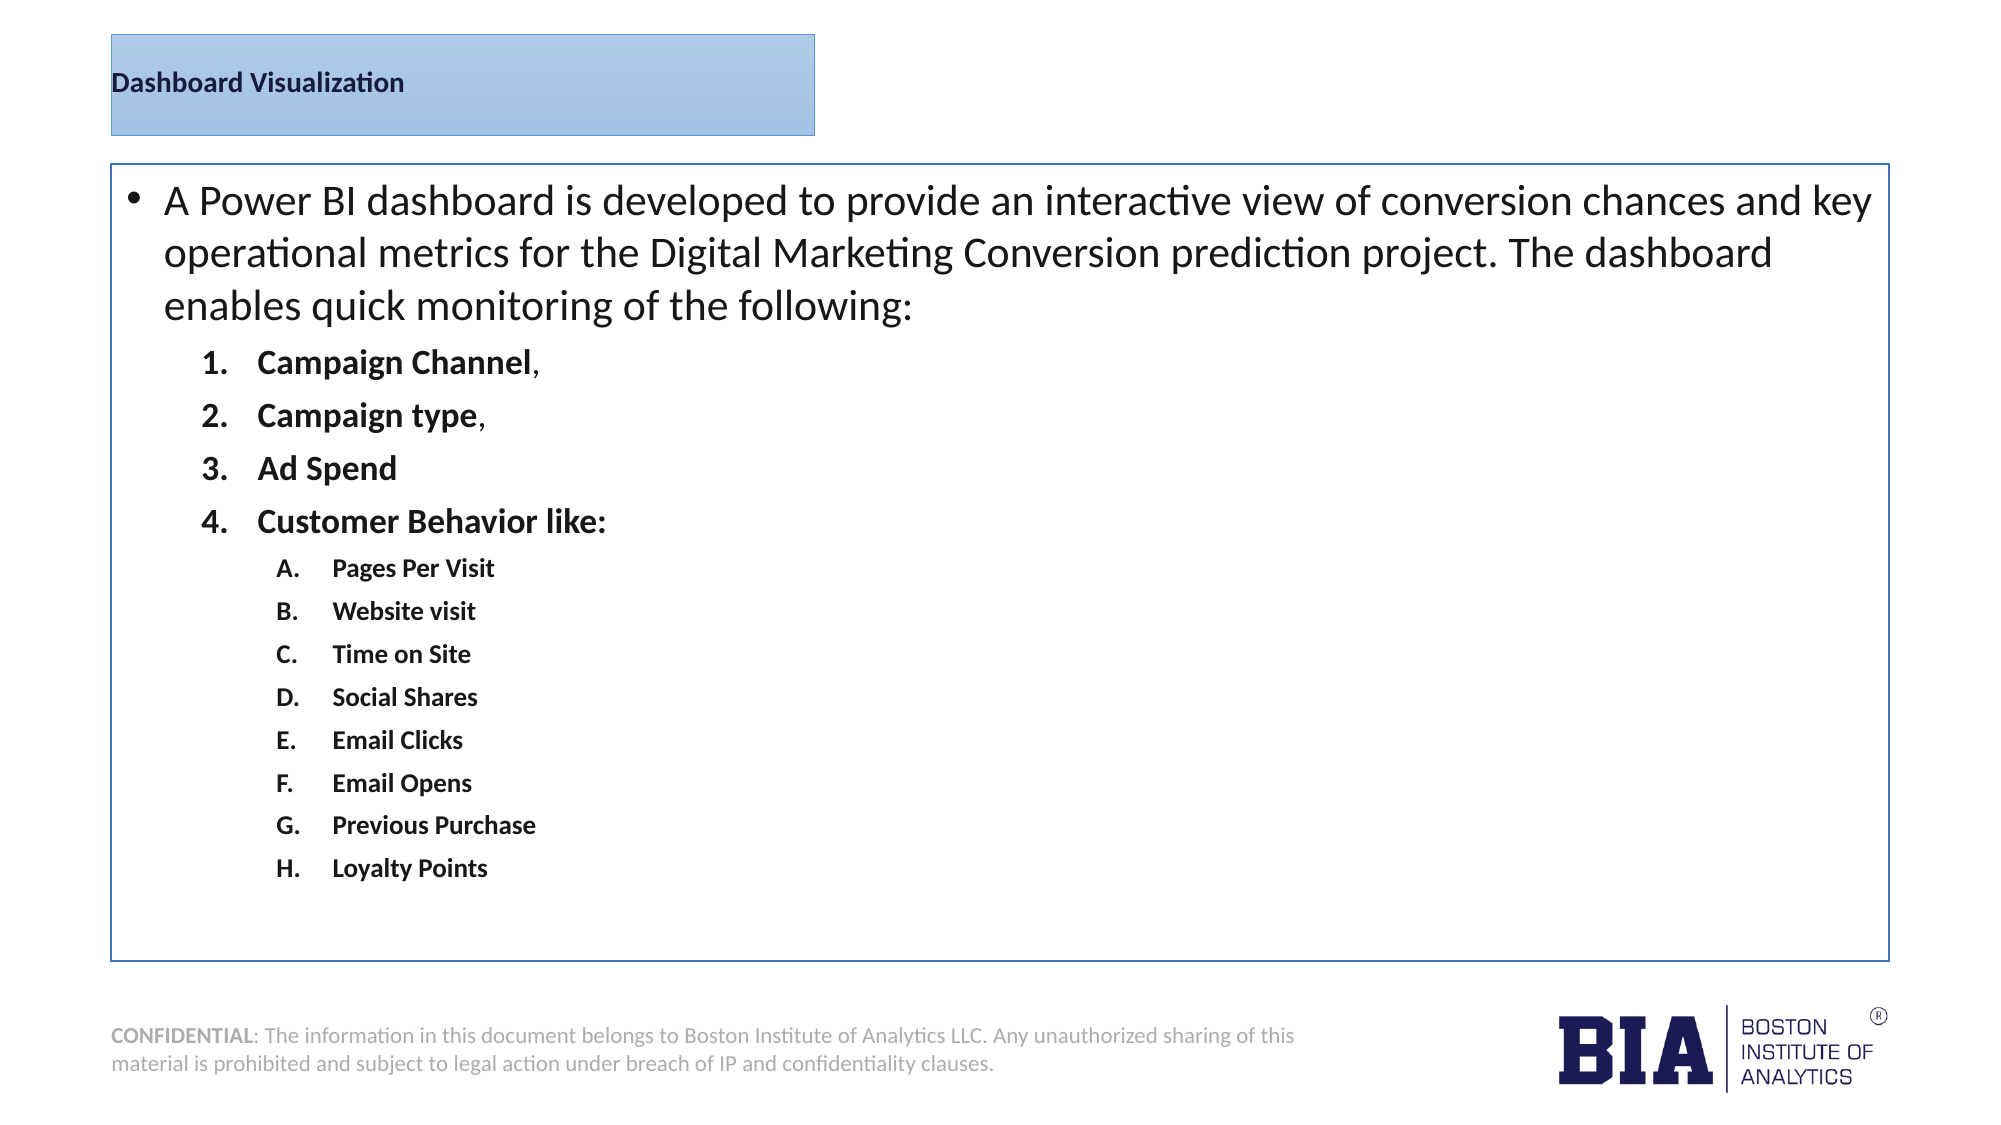

# Dashboard Visualization
A Power BI dashboard is developed to provide an interactive view of conversion chances and key operational metrics for the Digital Marketing Conversion prediction project. The dashboard enables quick monitoring of the following:
Campaign Channel,
Campaign type,
Ad Spend
Customer Behavior like:
Pages Per Visit
Website visit
Time on Site
Social Shares
Email Clicks
Email Opens
Previous Purchase
Loyalty Points